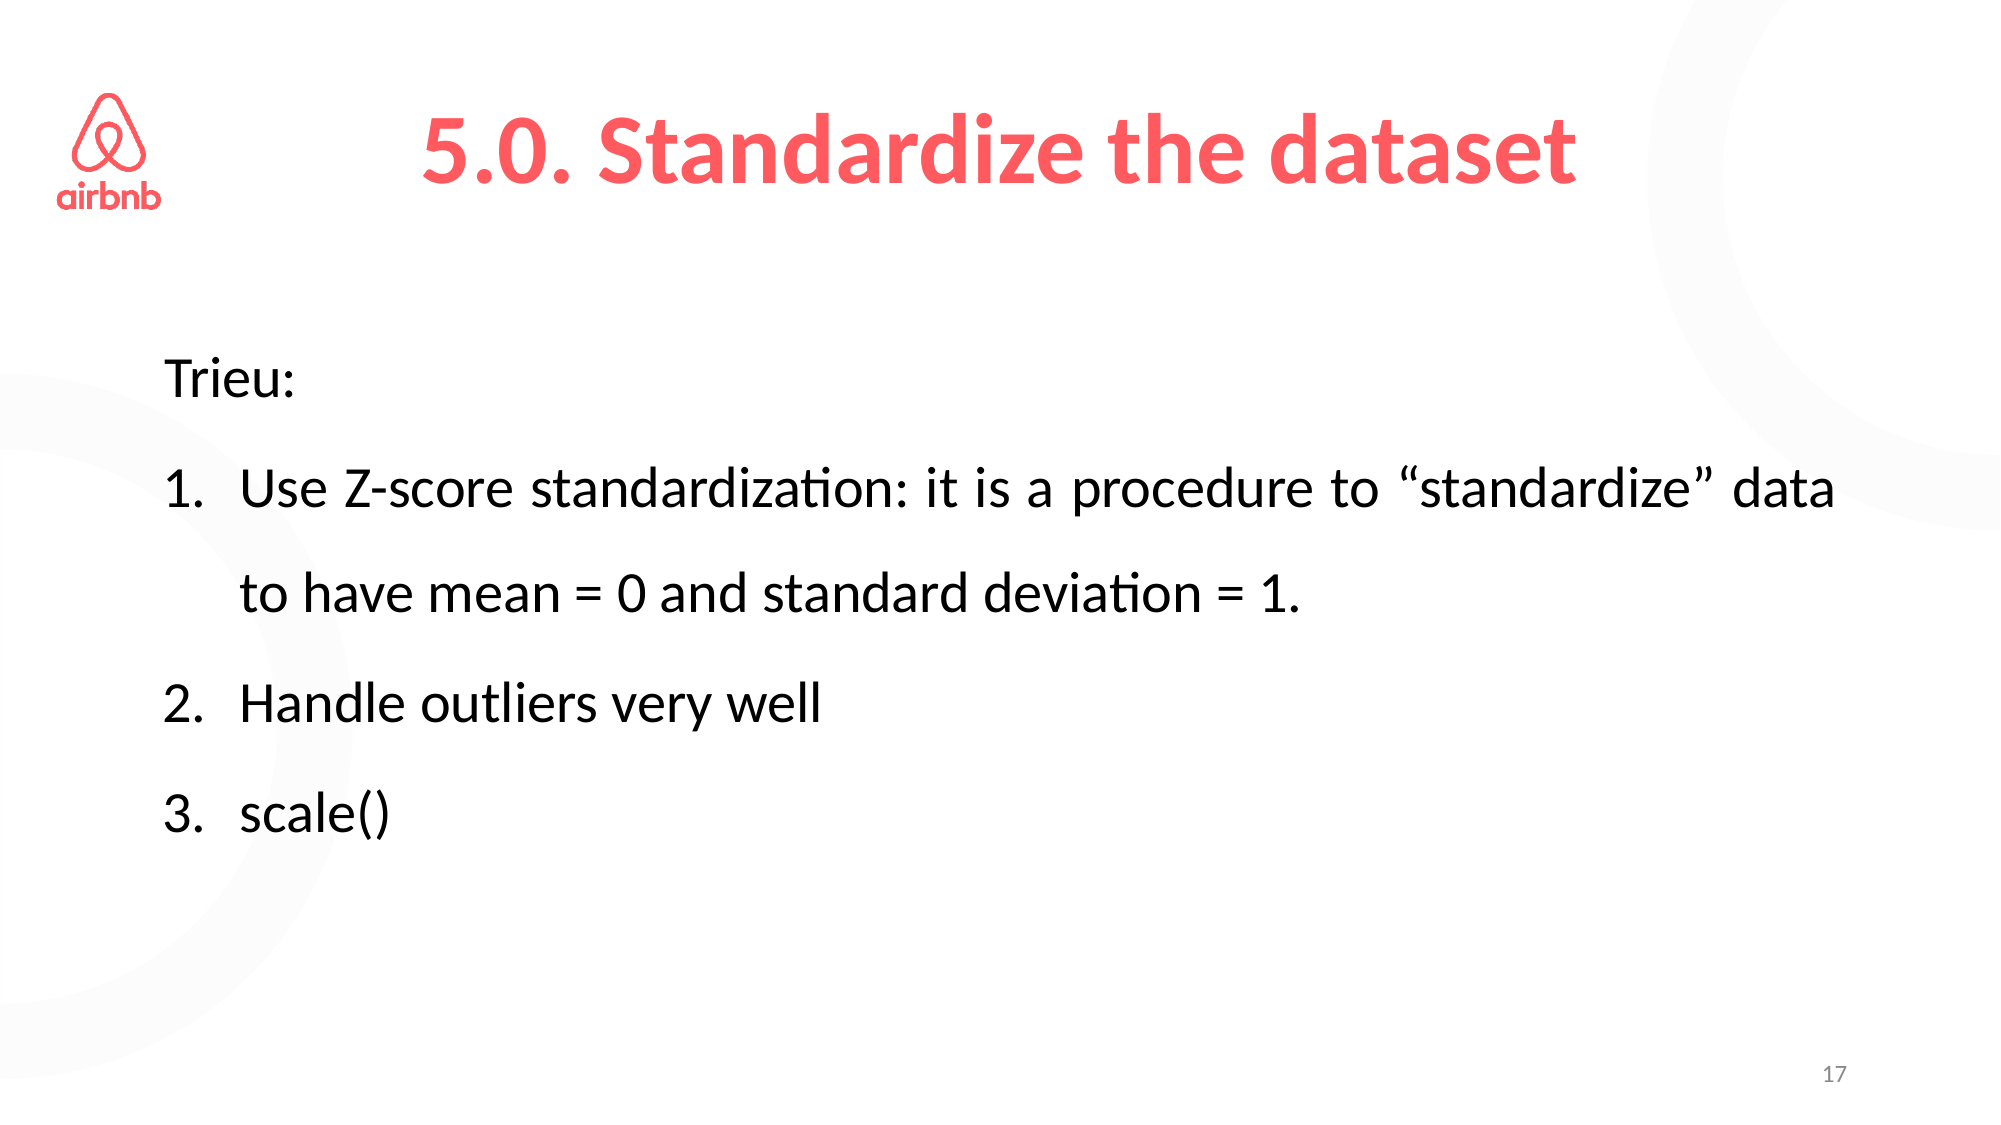

# 5.0. Standardize the dataset
Trieu:
Use Z-score standardization: it is a procedure to “standardize” data to have mean = 0 and standard deviation = 1.
Handle outliers very well
scale()
17